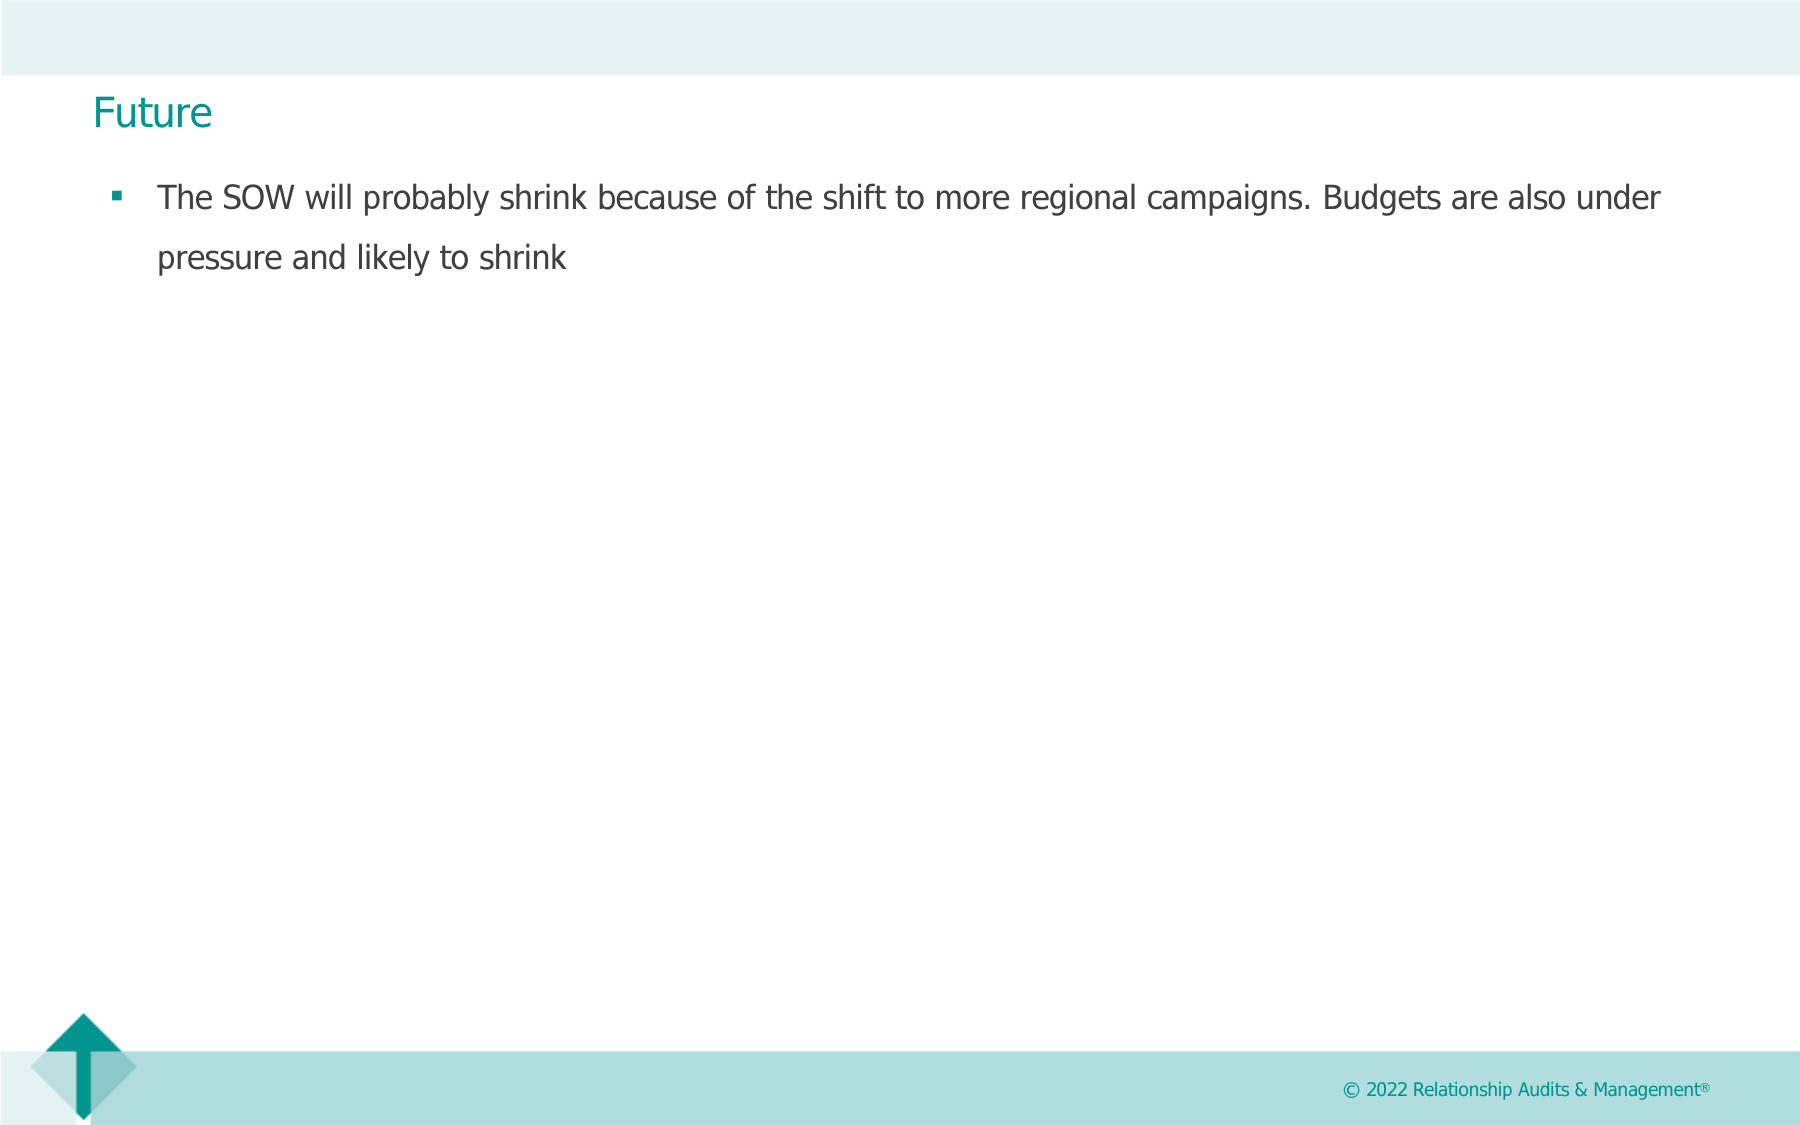

Future
The SOW will probably shrink because of the shift to more regional campaigns. Budgets are also under pressure and likely to shrink
© 2022 Relationship Audits & Management®